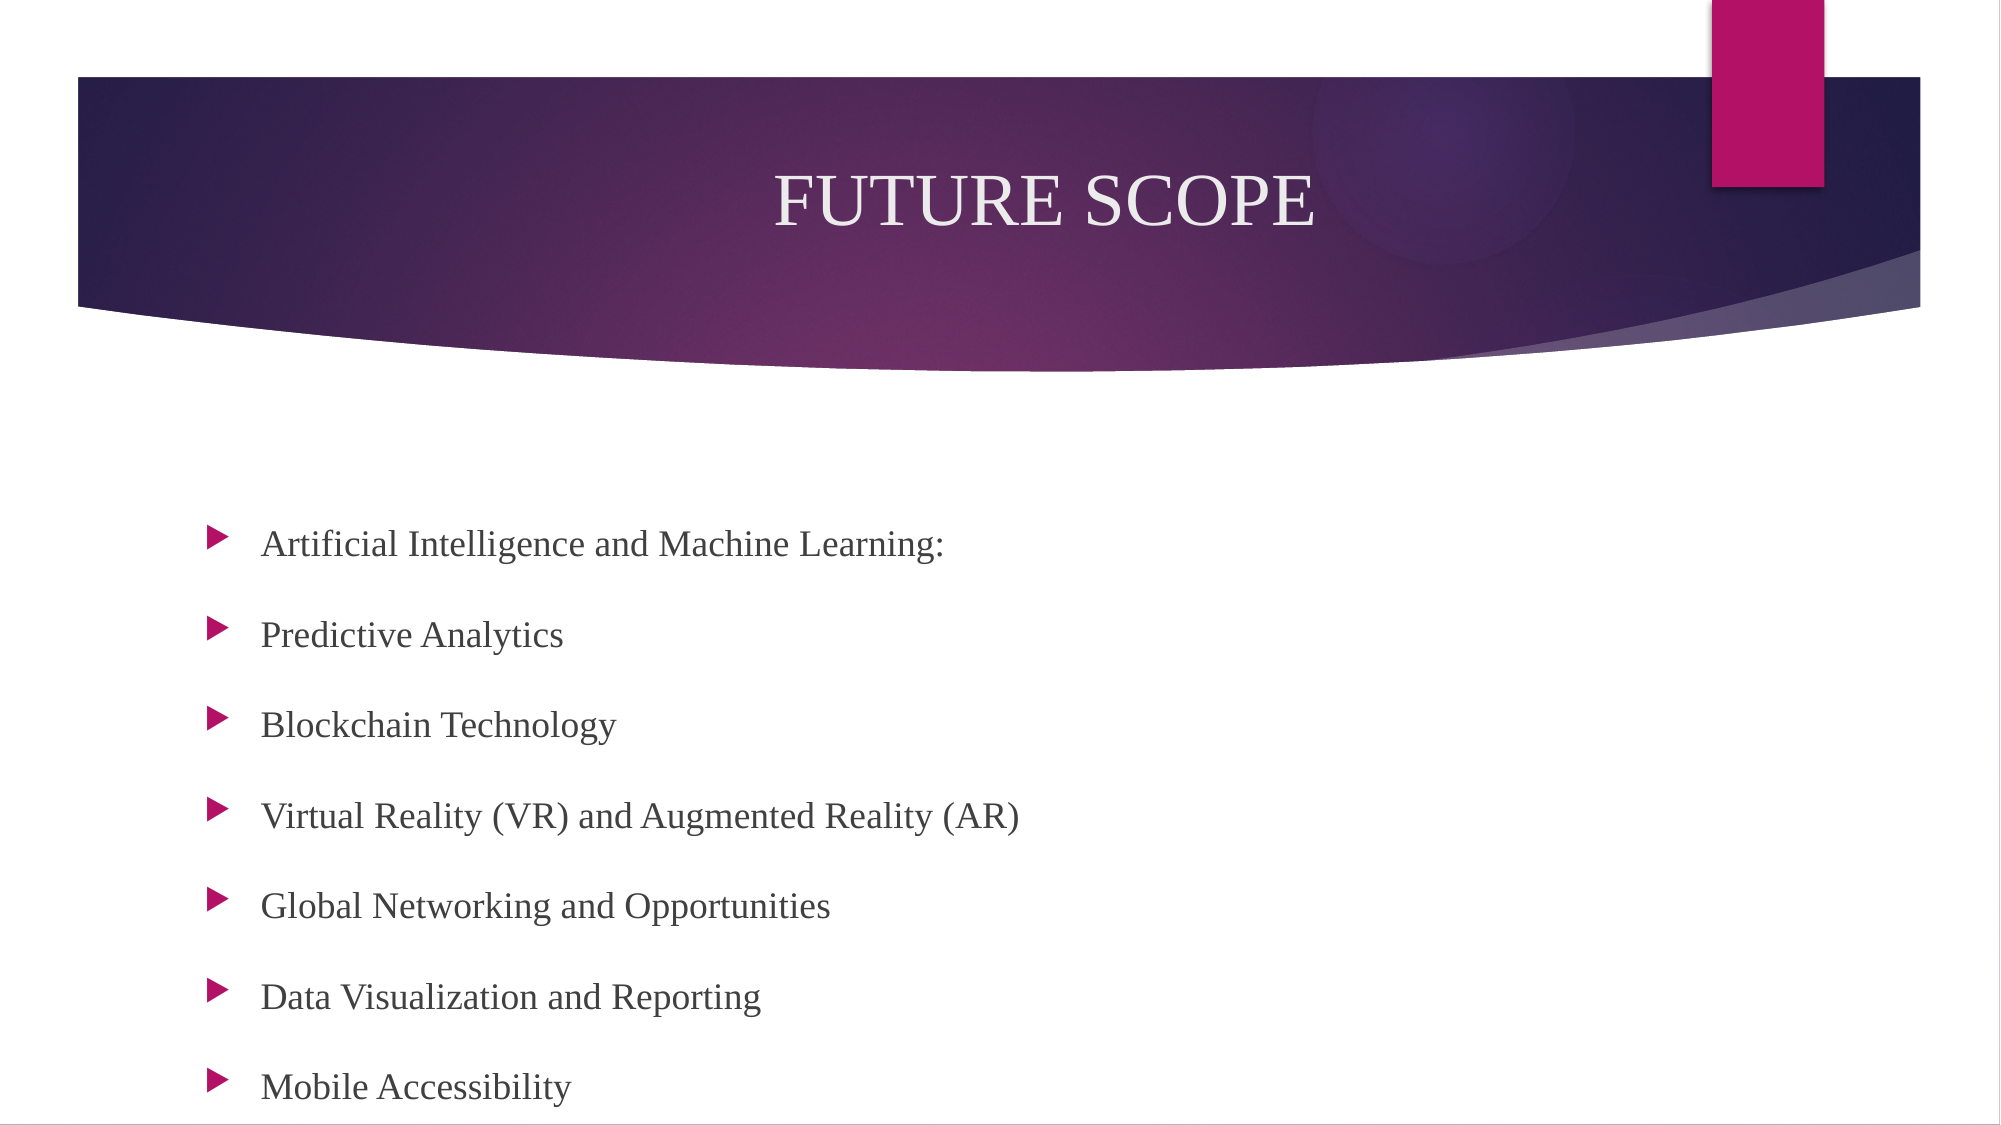

# FUTURE SCOPE

Artificial Intelligence and Machine Learning:
Predictive Analytics
Blockchain Technology
Virtual Reality (VR) and Augmented Reality (AR)
Global Networking and Opportunities
Data Visualization and Reporting
Mobile Accessibility